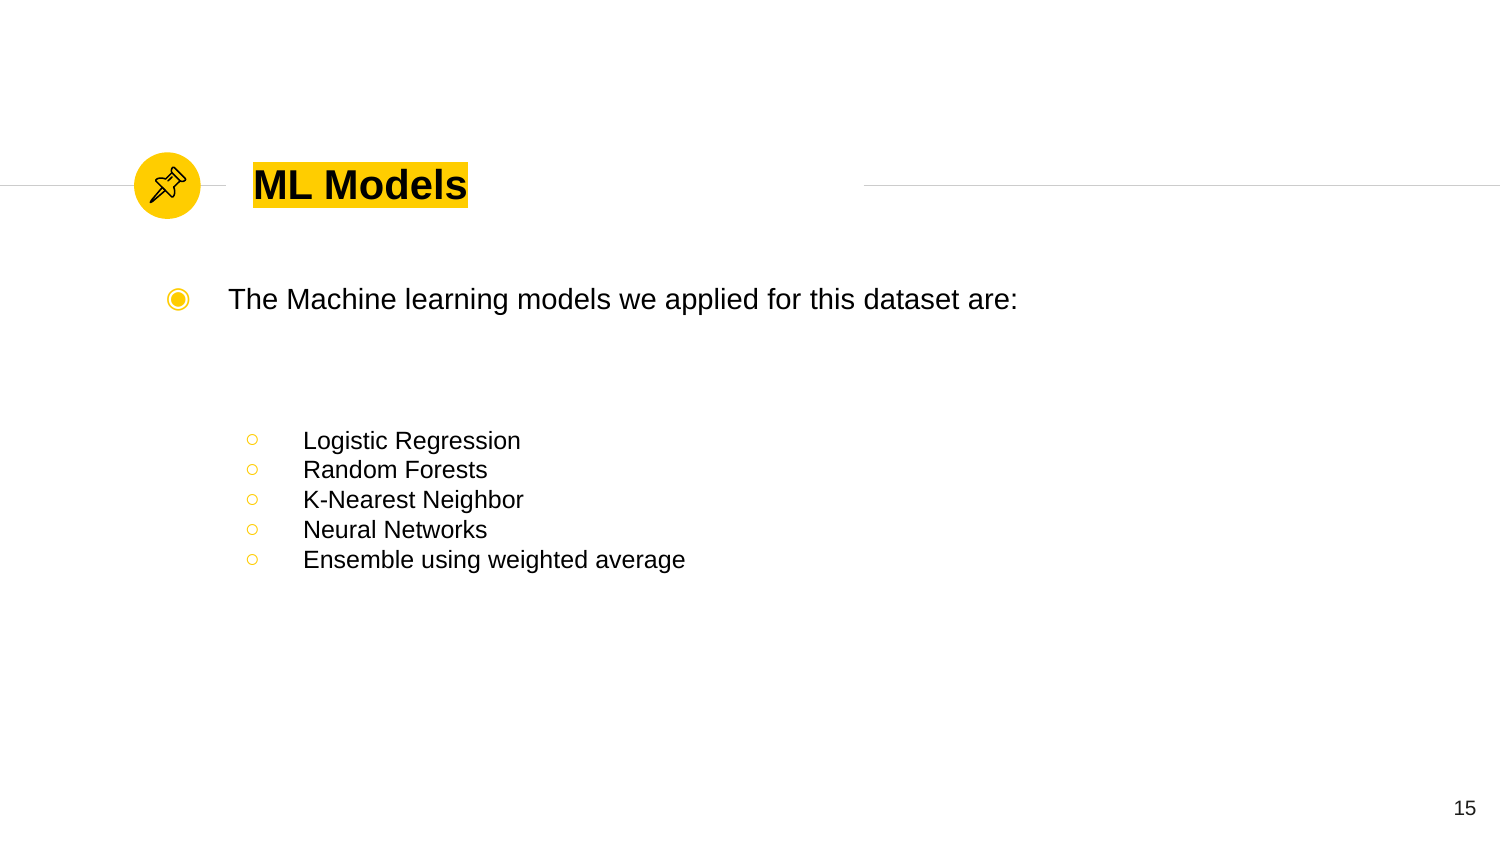

# ML Models

The Machine learning models we applied for this dataset are:

Logistic Regression
Random Forests
K-Nearest Neighbor
Neural Networks
Ensemble using weighted average

15